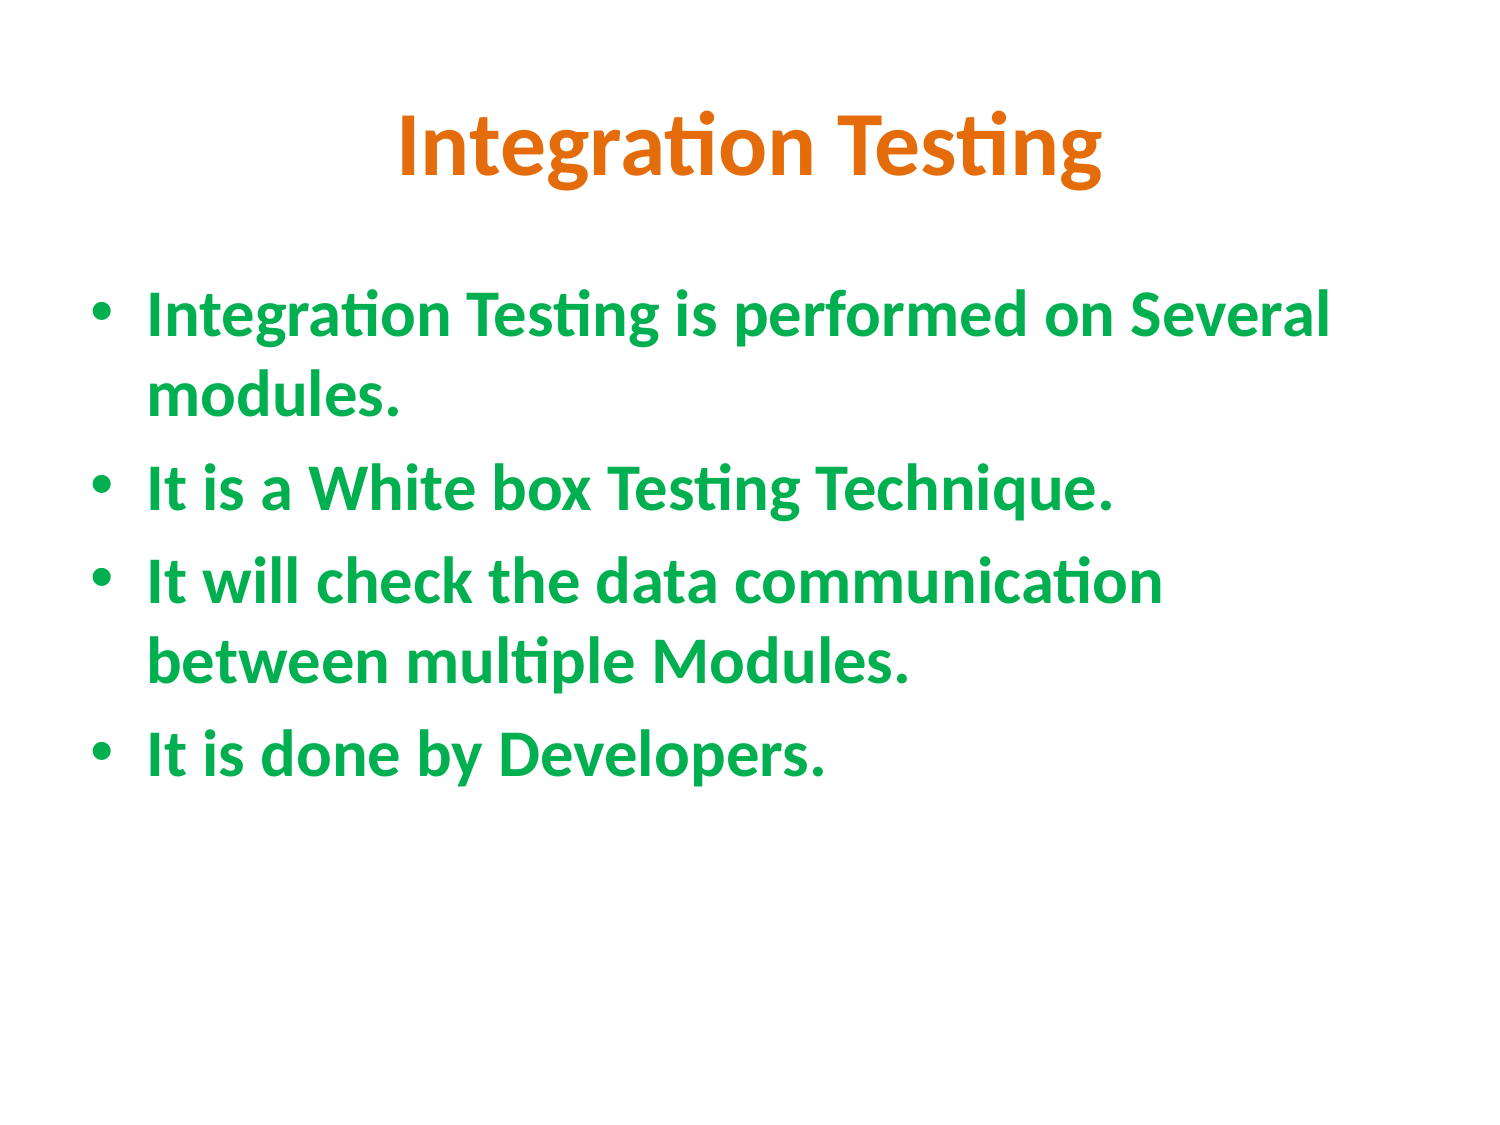

# Integration Testing
Integration Testing is performed on Several modules.
It is a White box Testing Technique.
It will check the data communication between multiple Modules.
It is done by Developers.